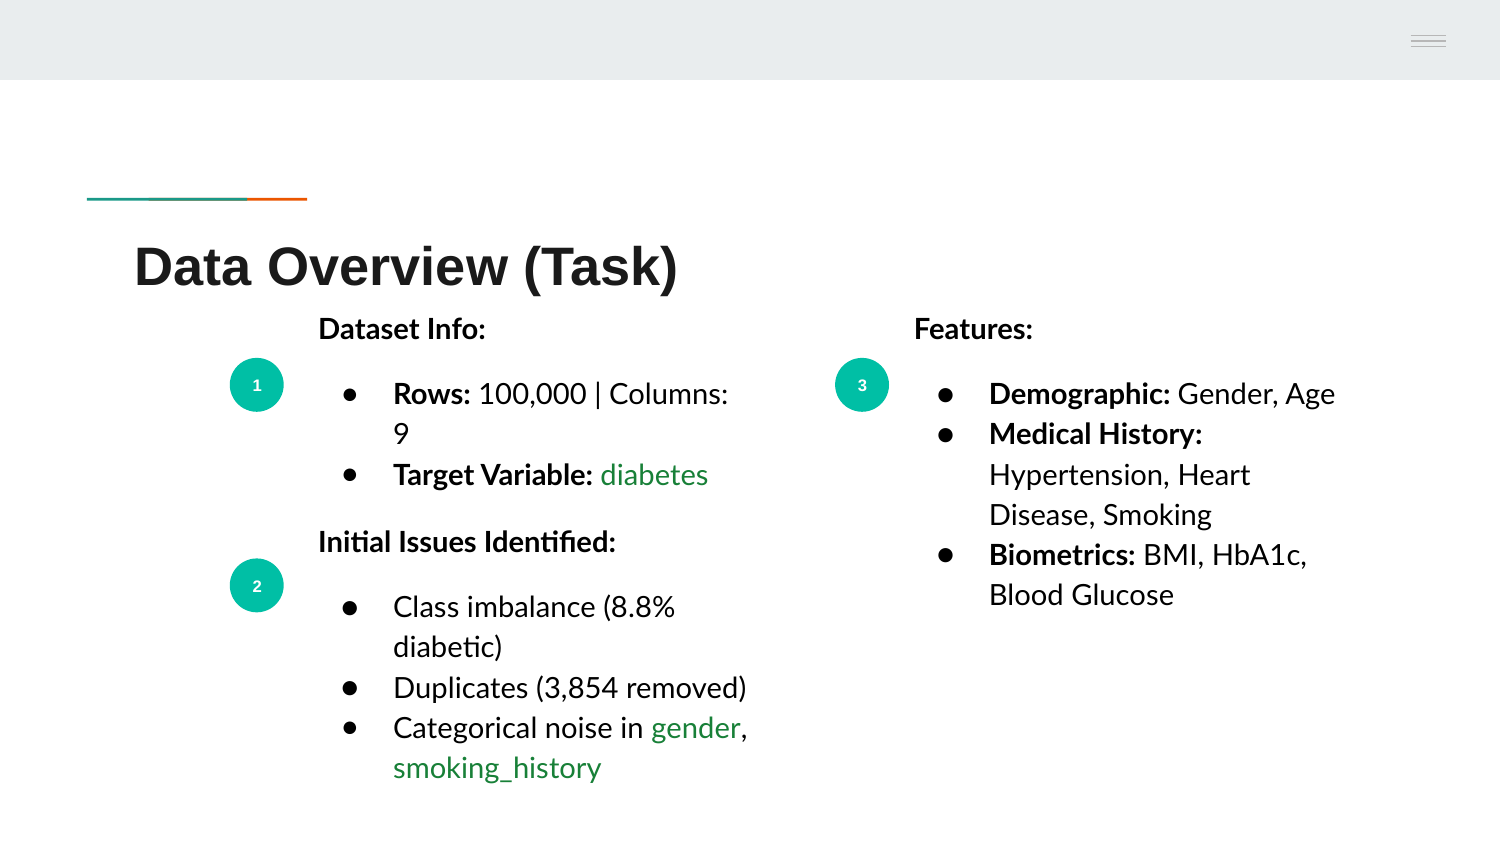

# Data Overview (Task)
Dataset Info:
Rows: 100,000 | Columns: 9
Target Variable: diabetes

Features:
Demographic: Gender, Age
Medical History: Hypertension, Heart Disease, Smoking
Biometrics: BMI, HbA1c, Blood Glucose

1
3
Initial Issues Identified:
Class imbalance (8.8% diabetic)
Duplicates (3,854 removed)
Categorical noise in gender, smoking_history

2